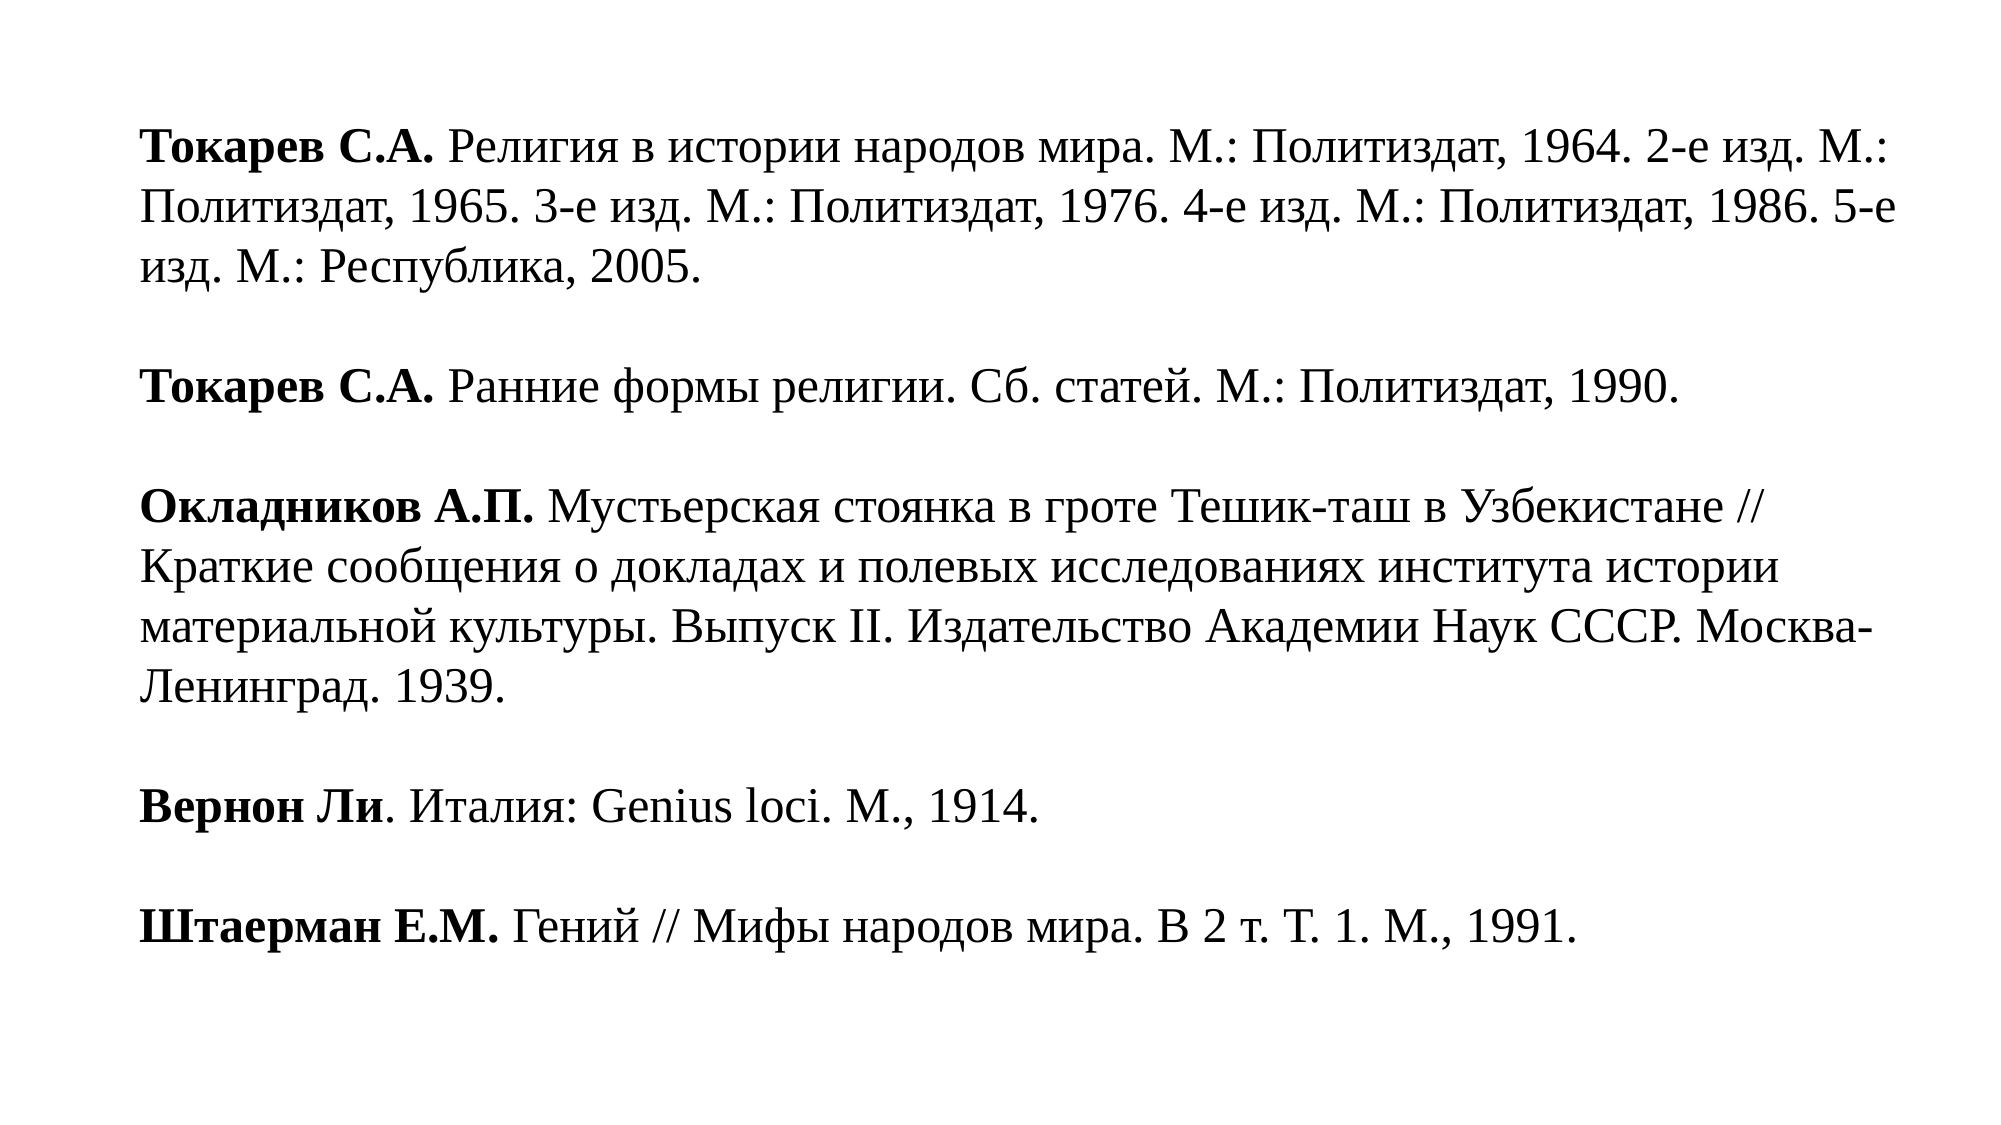

Токарев С.А. Религия в истории народов мира. М.: Политиздат, 1964. 2-е изд. М.: Политиздат, 1965. 3-е изд. М.: Политиздат, 1976. 4-е изд. М.: Политиздат, 1986. 5-е изд. М.: Республика, 2005.

Токарев С.А. Ранние формы религии. Сб. статей. М.: Политиздат, 1990.

Окладников А.П. Мустьерская стоянка в гроте Тешик-таш в Узбекистане // Краткие сообщения о докладах и полевых исследованиях института истории материальной культуры. Выпуск II. Издательство Академии Наук СССР. Москва-Ленинград. 1939.

Вернон Ли. Италия: Genius loci. М., 1914.

Штаерман Е.М. Гений // Мифы народов мира. В 2 т. Т. 1. М., 1991.